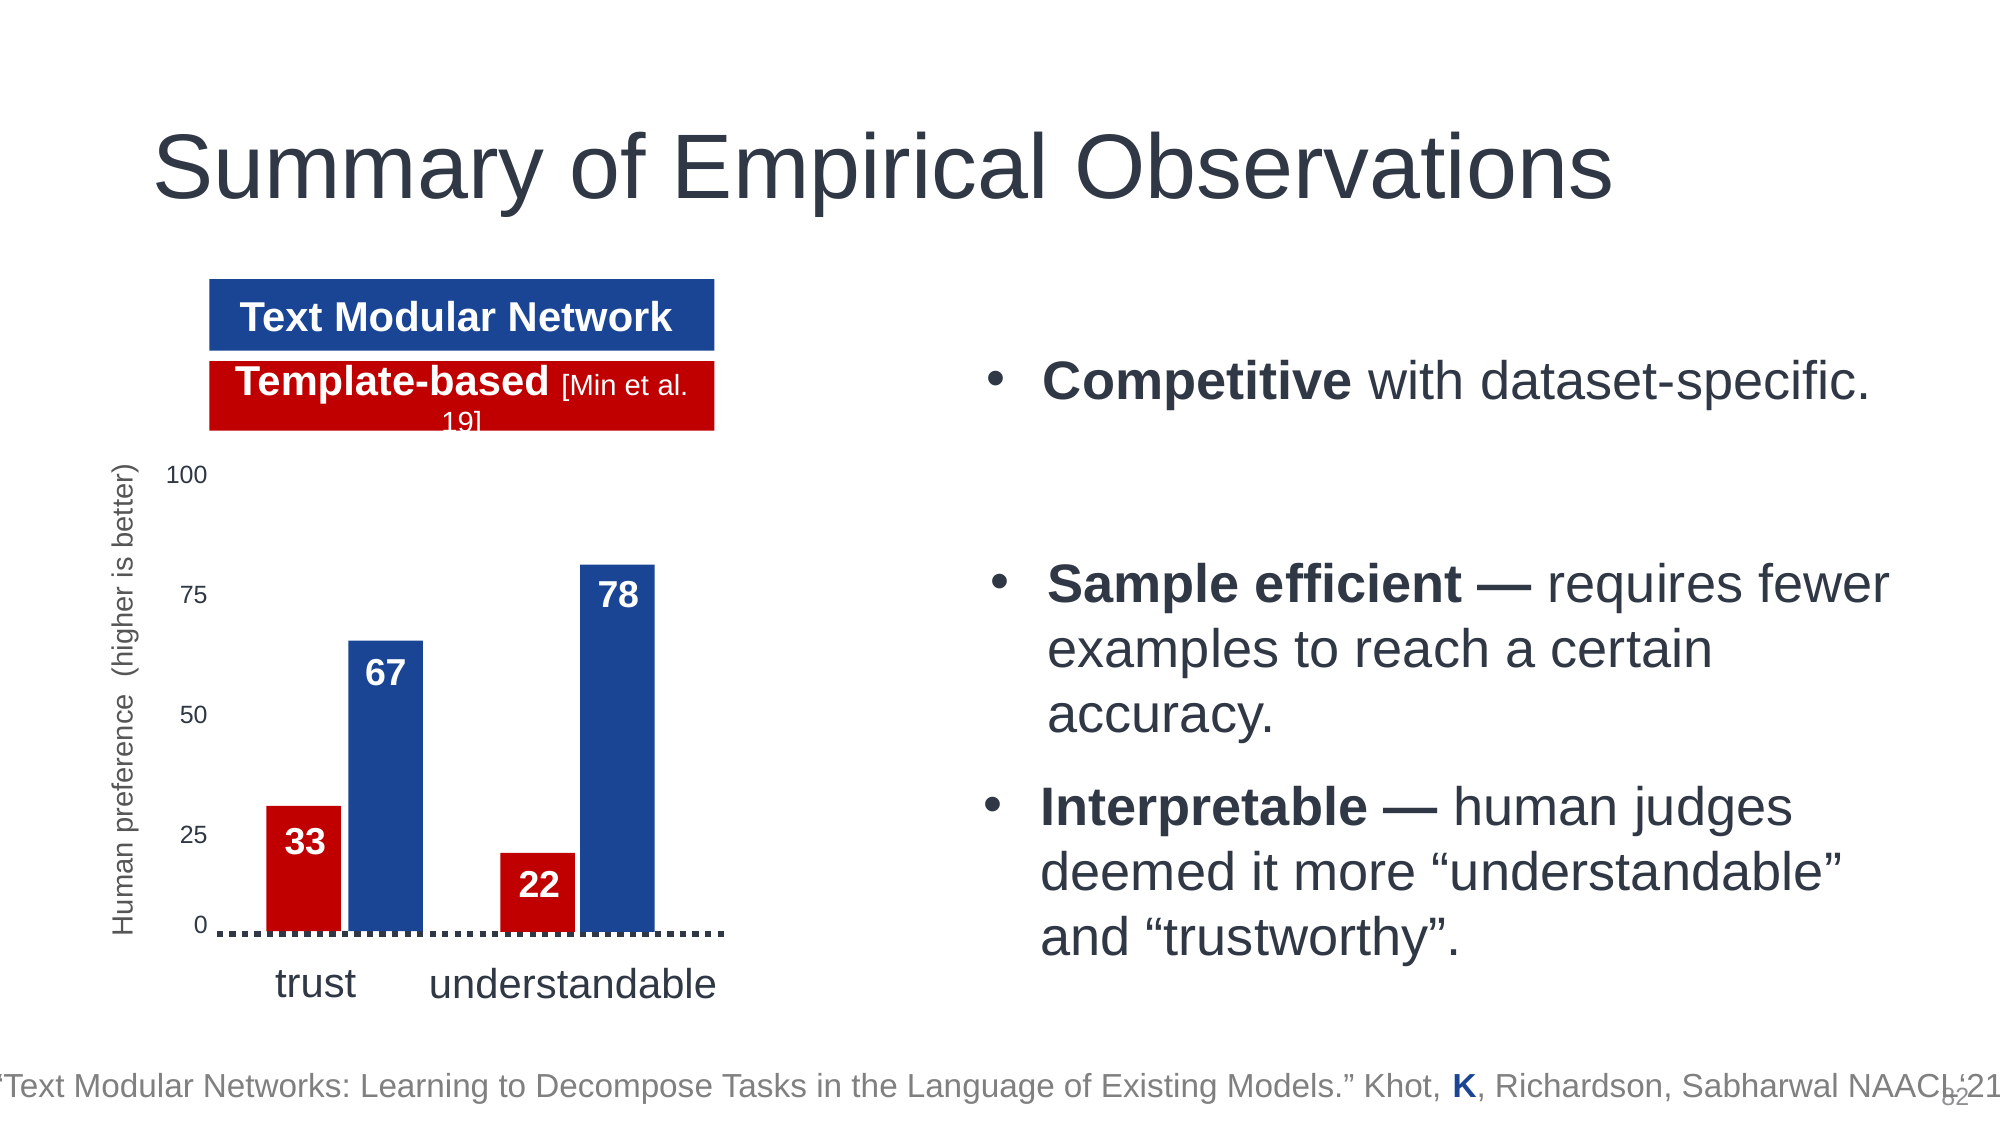

# Summary of Empirical Observations
Text Modular Network

Competitive with dataset-specific.
Template-based [Min et al. 19]
100

75

50

25

0
Sample efficient — requires fewer examples to reach a certain accuracy.
78

67
Human preference  (higher is better)
Interpretable — human judges deemed it more “understandable” and “trustworthy”.

33
22

trust
understandable
“Text Modular Networks: Learning to Decompose Tasks in the Language of Existing Models.” Khot, K, Richardson, Sabharwal NAACL‘21
82